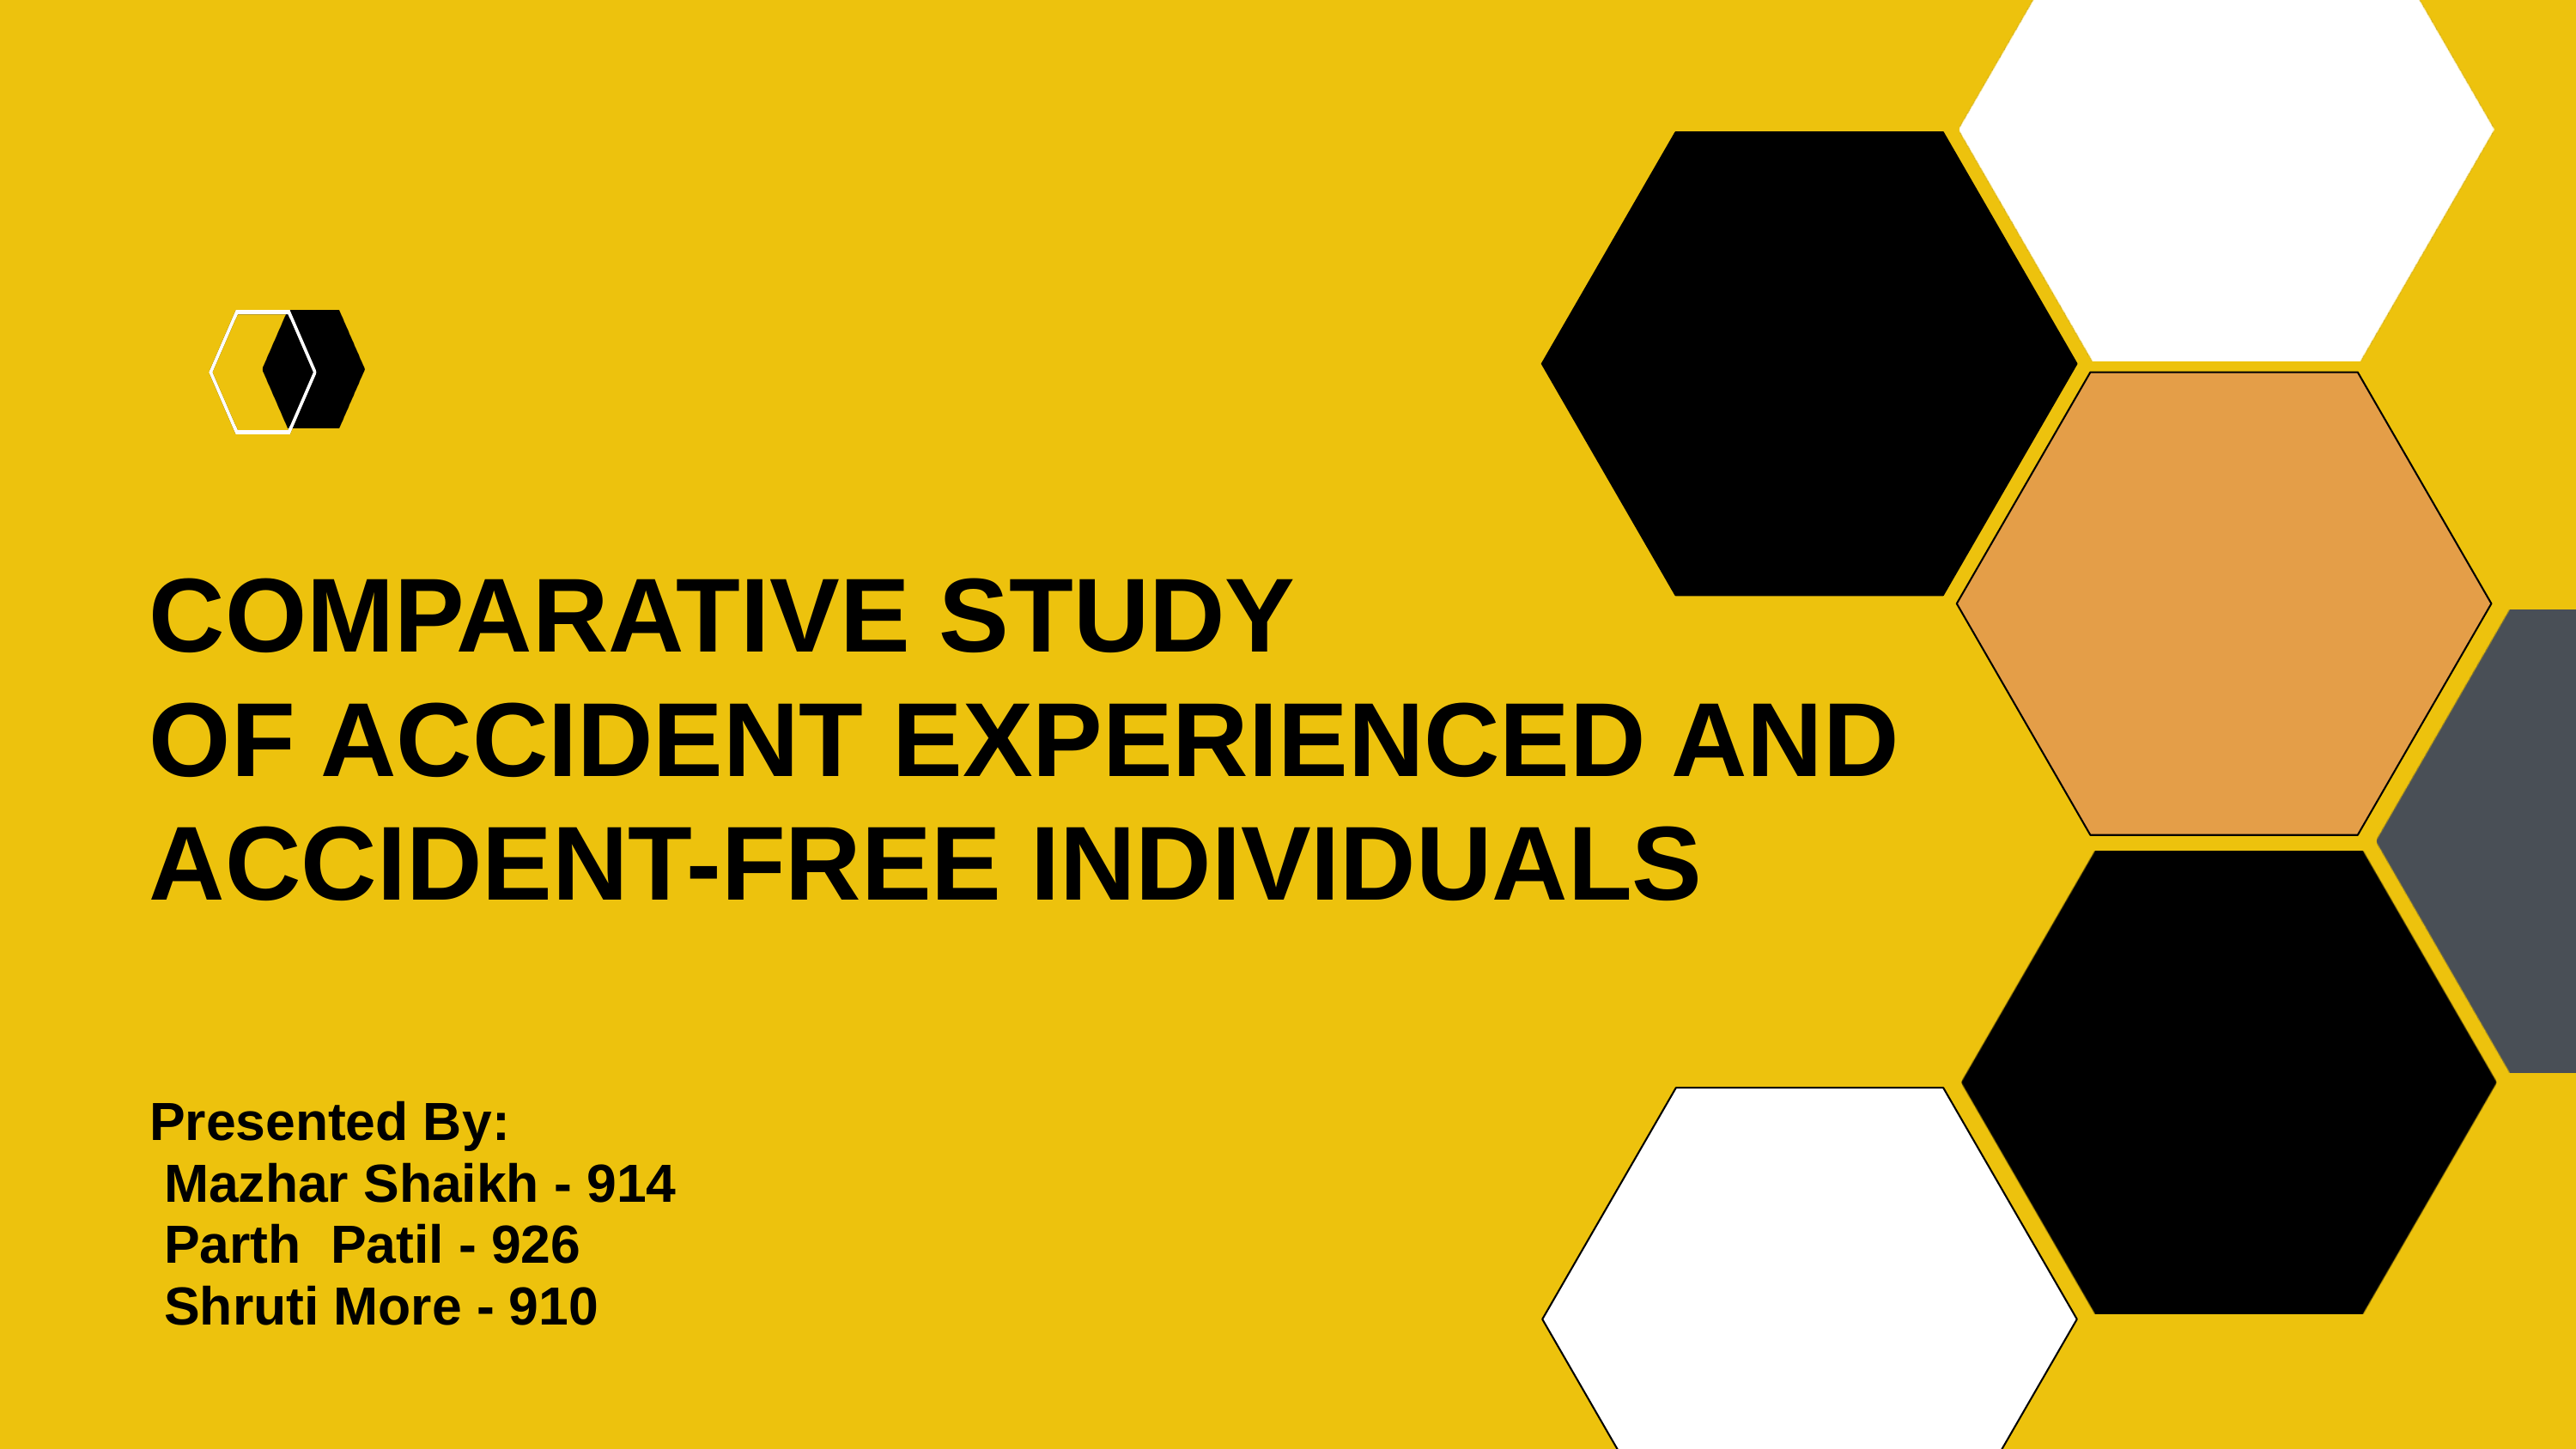

COMPARATIVE STUDY
OF ACCIDENT EXPERIENCED AND ACCIDENT-FREE INDIVIDUALS

Presented By:
 Mazhar Shaikh - 914
 Parth  Patil - 926
 Shruti More - 910